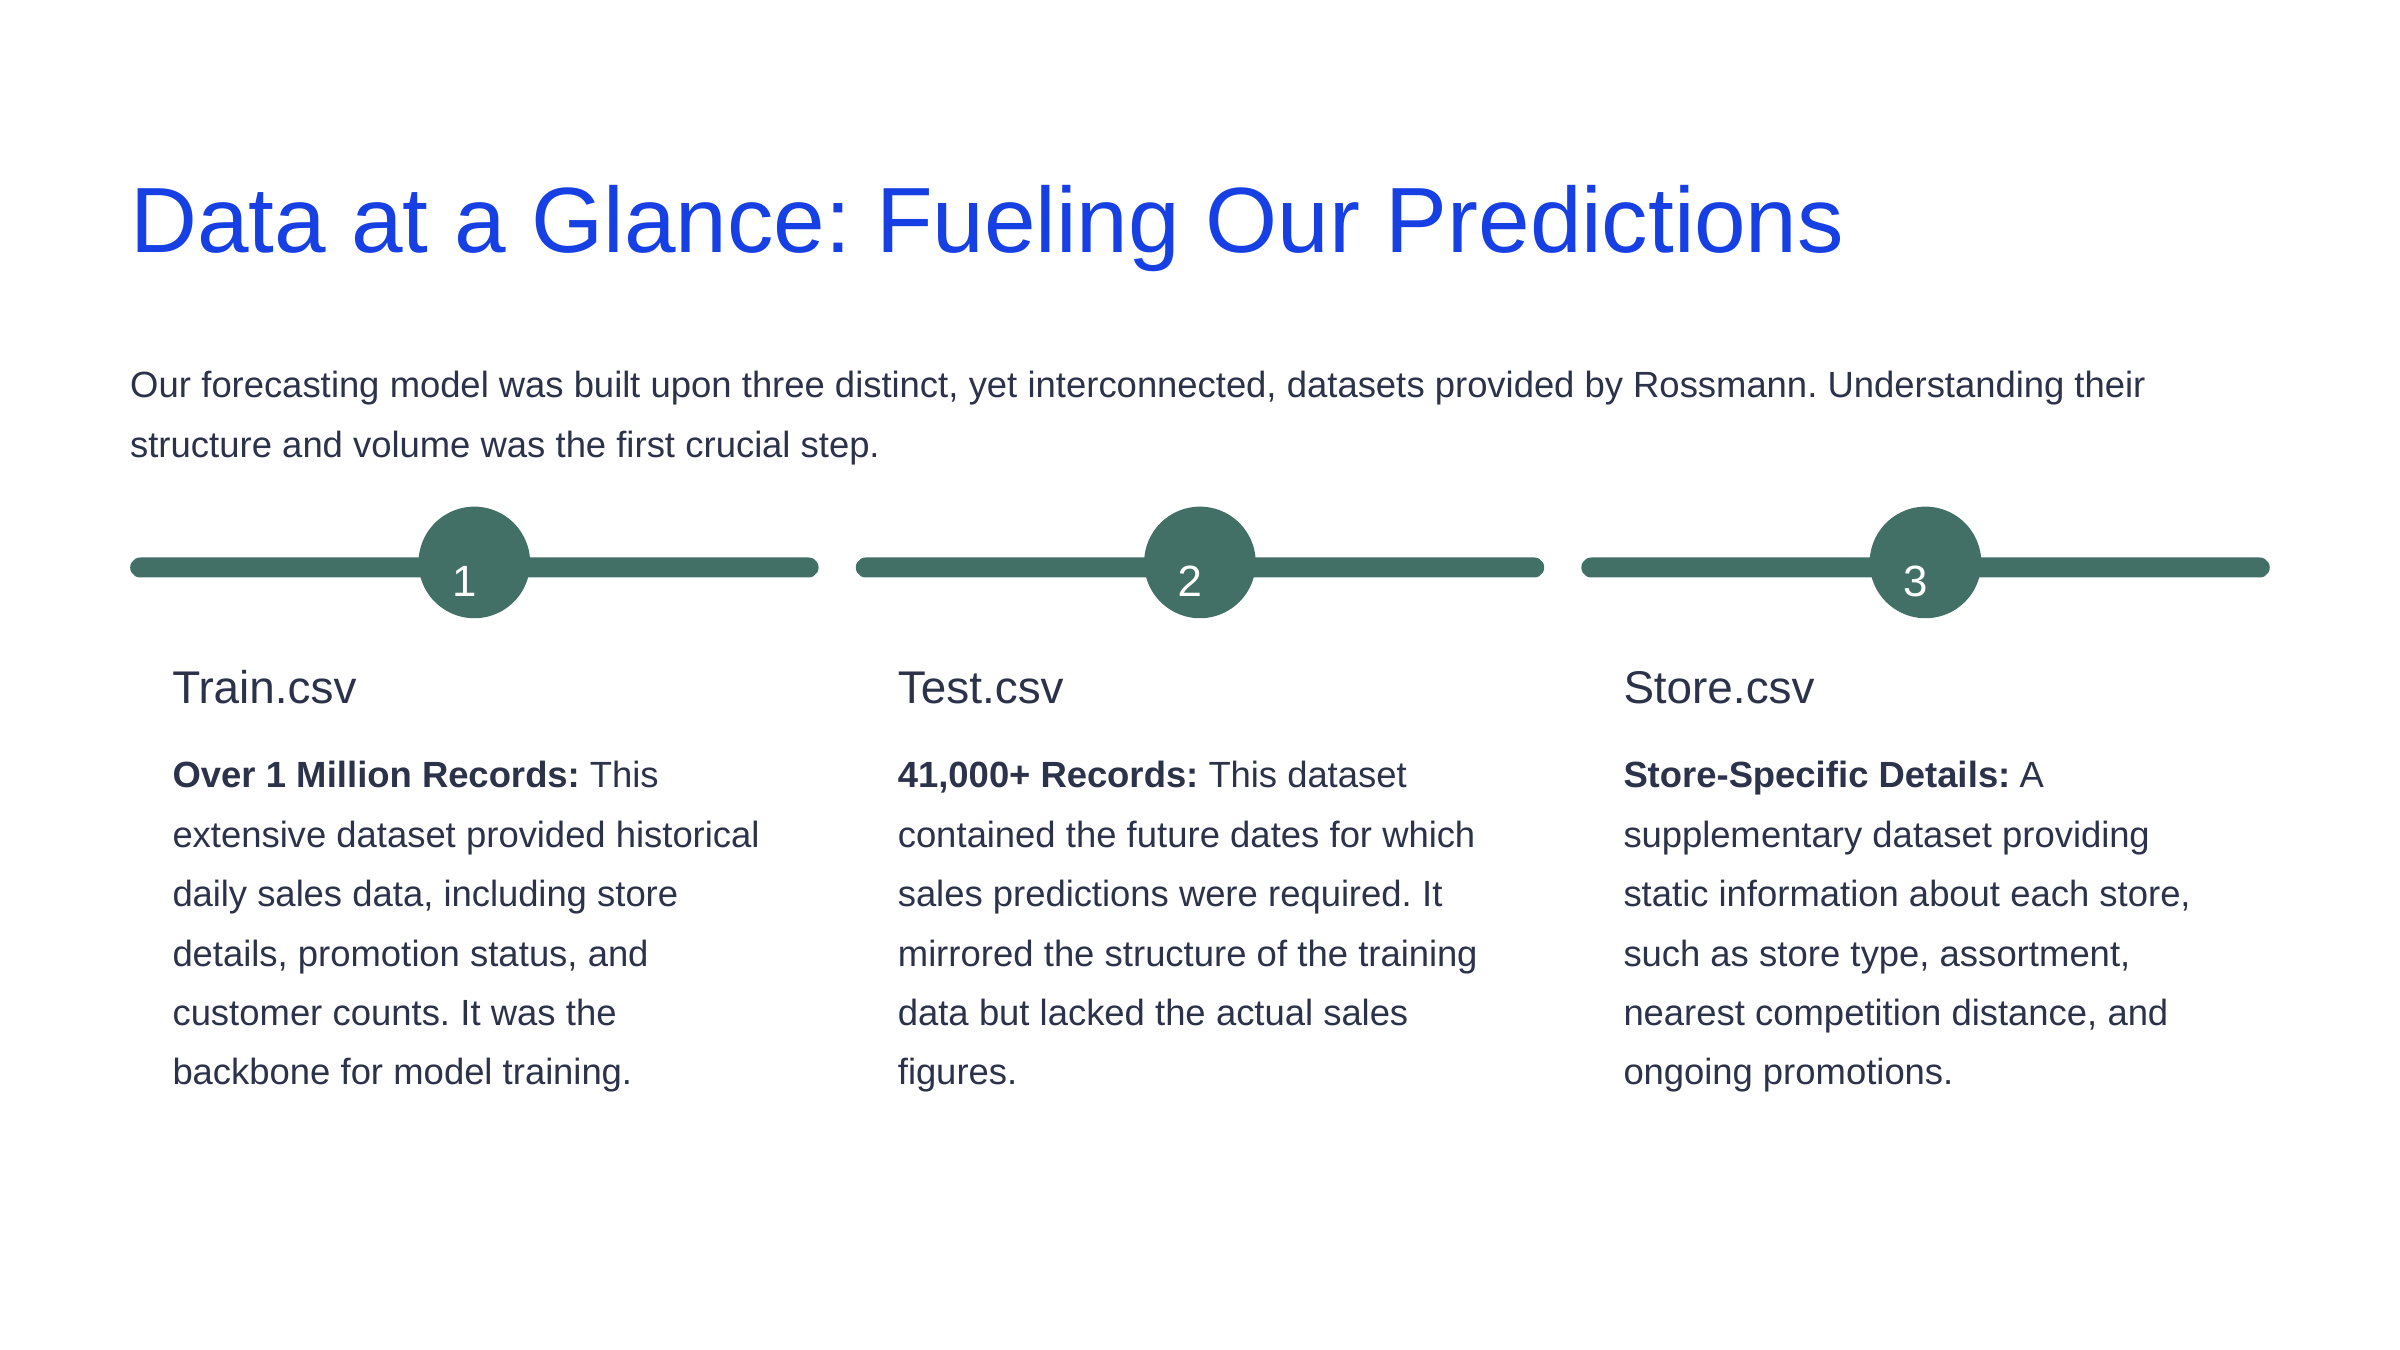

Data at a Glance: Fueling Our Predictions
Our forecasting model was built upon three distinct, yet interconnected, datasets provided by Rossmann. Understanding their structure and volume was the first crucial step.

1
2
3

Train.csv
Test.csv
Store.csv
Over 1 Million Records: This extensive dataset provided historical daily sales data, including store details, promotion status, and customer counts. It was the backbone for model training.
41,000+ Records: This dataset contained the future dates for which sales predictions were required. It mirrored the structure of the training data but lacked the actual sales figures.
Store-Specific Details: A supplementary dataset providing static information about each store, such as store type, assortment, nearest competition distance, and ongoing promotions.